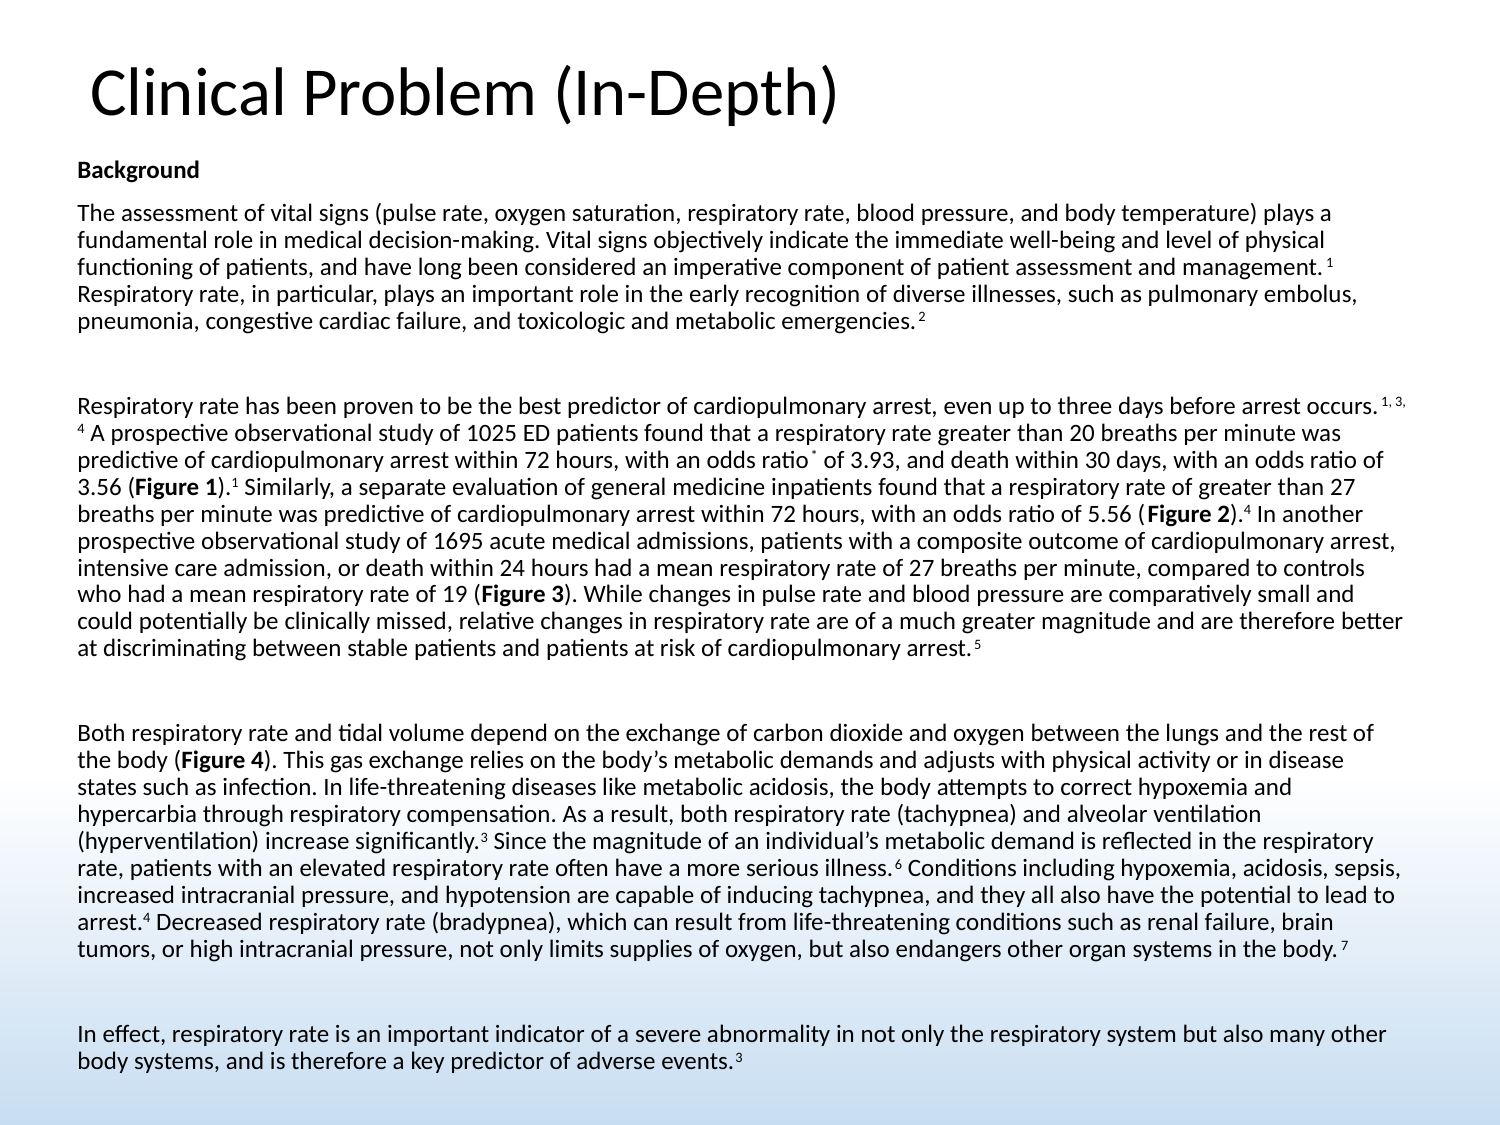

# Clinical Problem (In-Depth)
Background
The assessment of vital signs (pulse rate, oxygen saturation, respiratory rate, blood pressure, and body temperature) plays a fundamental role in medical decision-making. Vital signs objectively indicate the immediate well-being and level of physical functioning of patients, and have long been considered an imperative component of patient assessment and management.1 Respiratory rate, in particular, plays an important role in the early recognition of diverse illnesses, such as pulmonary embolus, pneumonia, congestive cardiac failure, and toxicologic and metabolic emergencies.2

Respiratory rate has been proven to be the best predictor of cardiopulmonary arrest, even up to three days before arrest occurs.1, 3, 4 A prospective observational study of 1025 ED patients found that a respiratory rate greater than 20 breaths per minute was predictive of cardiopulmonary arrest within 72 hours, with an odds ratio* of 3.93, and death within 30 days, with an odds ratio of 3.56 (Figure 1).1 Similarly, a separate evaluation of general medicine inpatients found that a respiratory rate of greater than 27 breaths per minute was predictive of cardiopulmonary arrest within 72 hours, with an odds ratio of 5.56 (Figure 2).4 In another prospective observational study of 1695 acute medical admissions, patients with a composite outcome of cardiopulmonary arrest, intensive care admission, or death within 24 hours had a mean respiratory rate of 27 breaths per minute, compared to controls who had a mean respiratory rate of 19 (Figure 3). While changes in pulse rate and blood pressure are comparatively small and could potentially be clinically missed, relative changes in respiratory rate are of a much greater magnitude and are therefore better at discriminating between stable patients and patients at risk of cardiopulmonary arrest.5

Both respiratory rate and tidal volume depend on the exchange of carbon dioxide and oxygen between the lungs and the rest of the body (Figure 4). This gas exchange relies on the body’s metabolic demands and adjusts with physical activity or in disease states such as infection. In life-threatening diseases like metabolic acidosis, the body attempts to correct hypoxemia and hypercarbia through respiratory compensation. As a result, both respiratory rate (tachypnea) and alveolar ventilation (hyperventilation) increase significantly.3 Since the magnitude of an individual’s metabolic demand is reflected in the respiratory rate, patients with an elevated respiratory rate often have a more serious illness.6 Conditions including hypoxemia, acidosis, sepsis, increased intracranial pressure, and hypotension are capable of inducing tachypnea, and they all also have the potential to lead to arrest.4 Decreased respiratory rate (bradypnea), which can result from life-threatening conditions such as renal failure, brain tumors, or high intracranial pressure, not only limits supplies of oxygen, but also endangers other organ systems in the body.7

In effect, respiratory rate is an important indicator of a severe abnormality in not only the respiratory system but also many other body systems, and is therefore a key predictor of adverse events.3